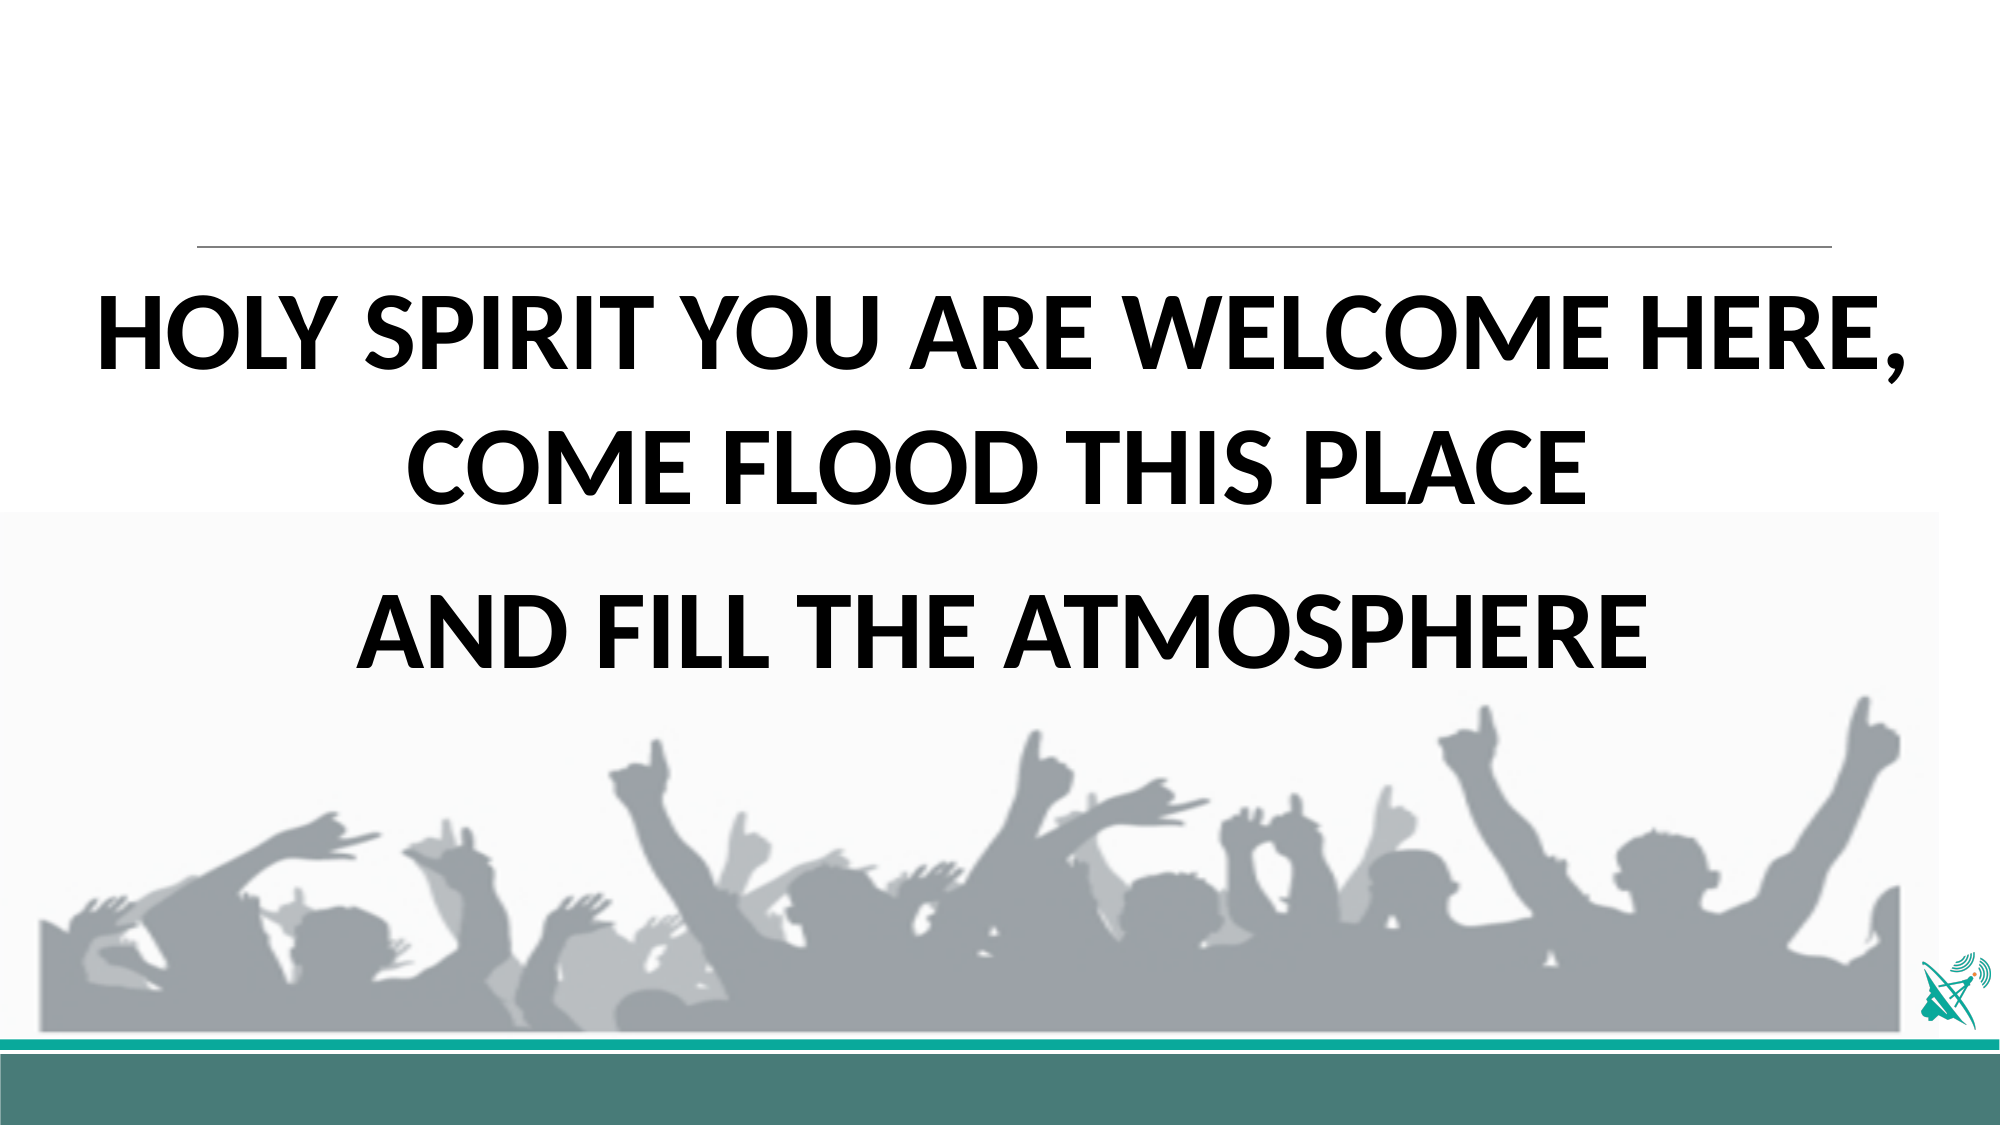

HOLY SPIRIT YOU ARE WELCOME HERE,
COME FLOOD THIS PLACE
AND FILL THE ATMOSPHERE